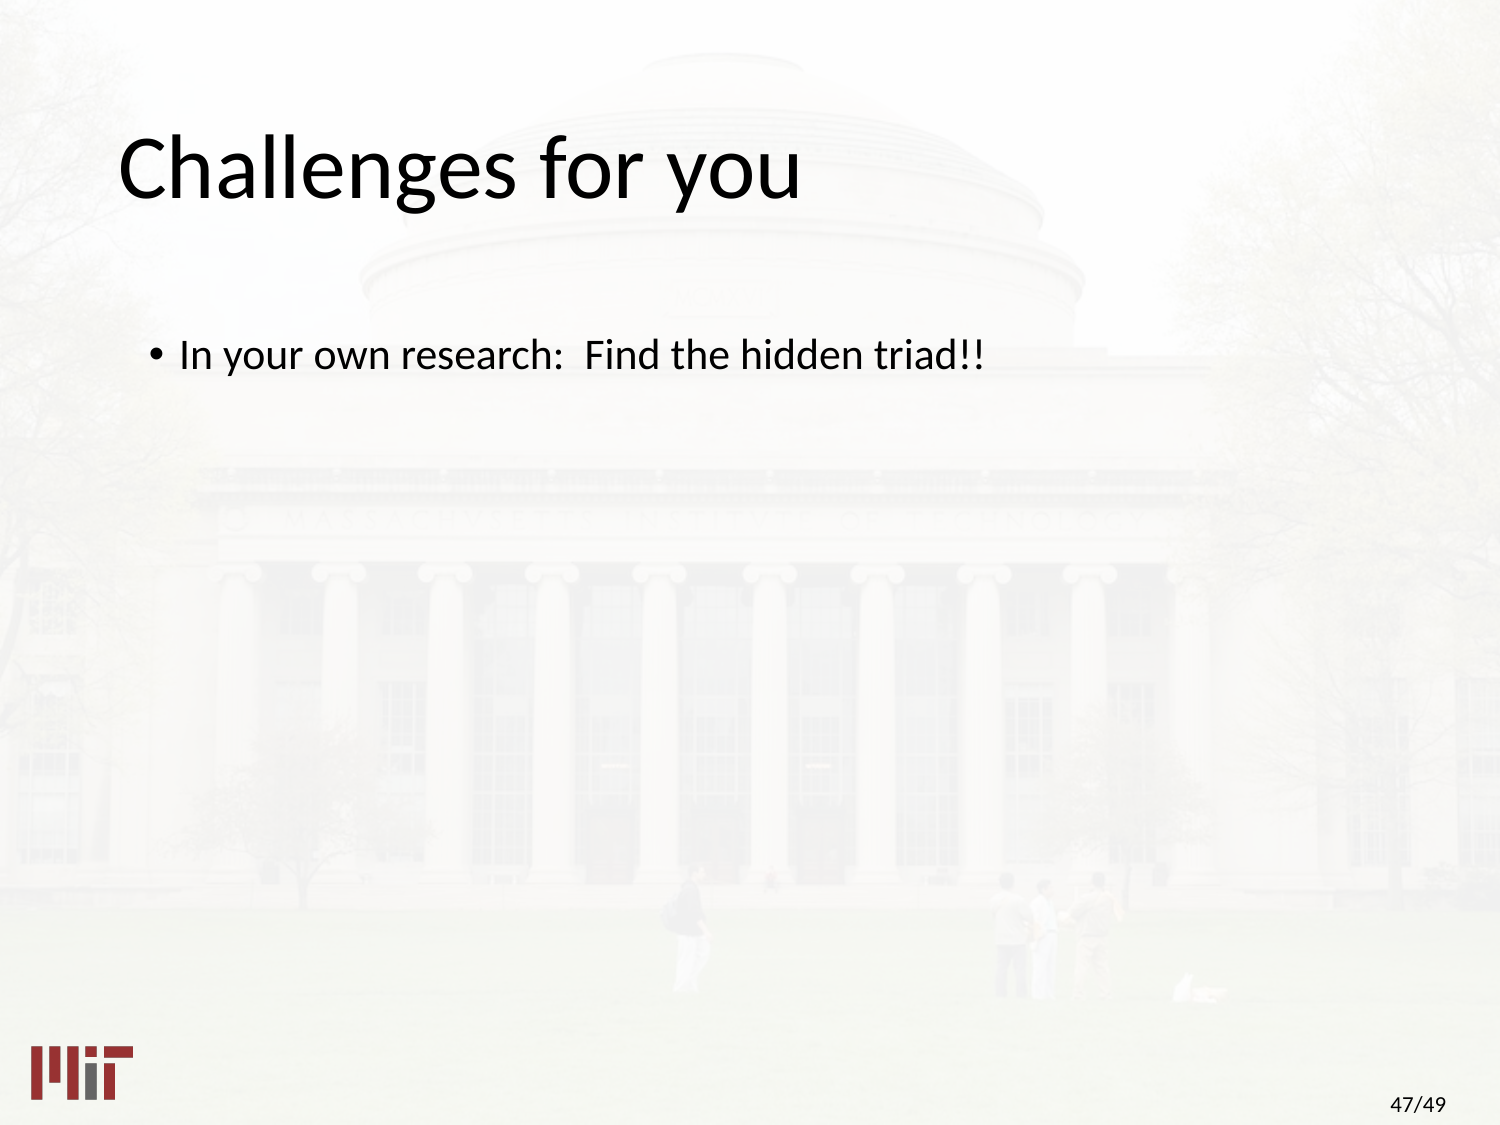

# Challenges for you
In your own research:  Find the hidden triad!!